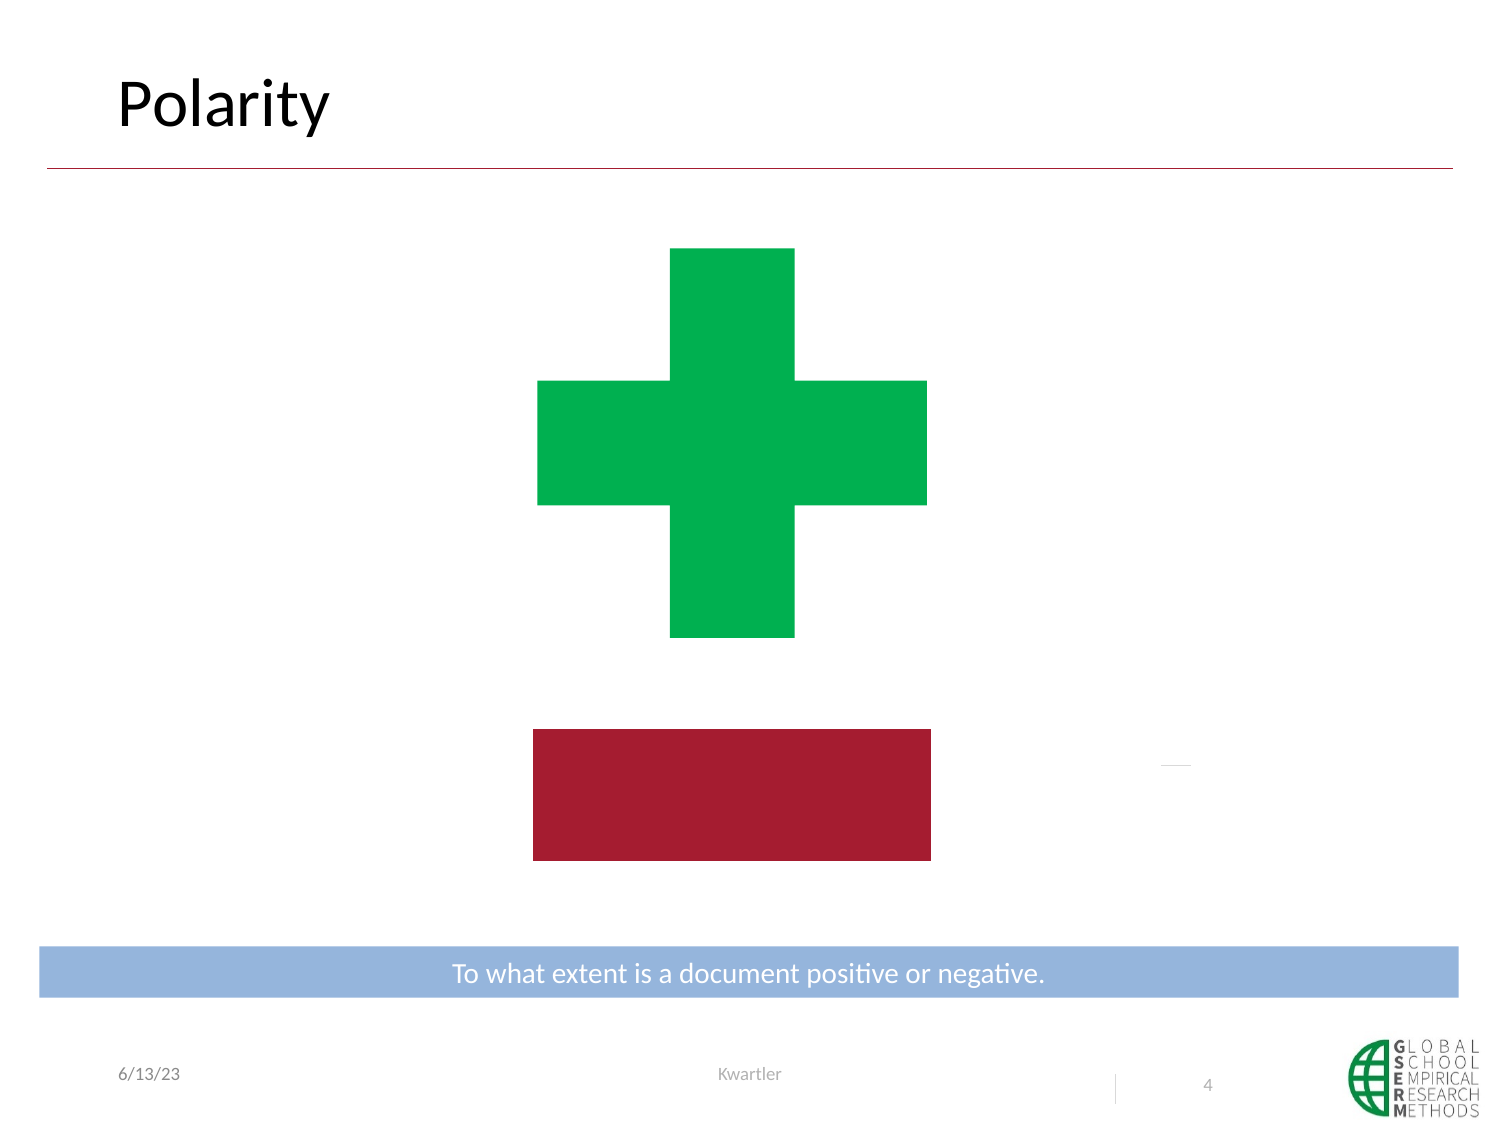

# Polarity

To what extent is a document positive or negative.
6/13/23
Kwartler
4